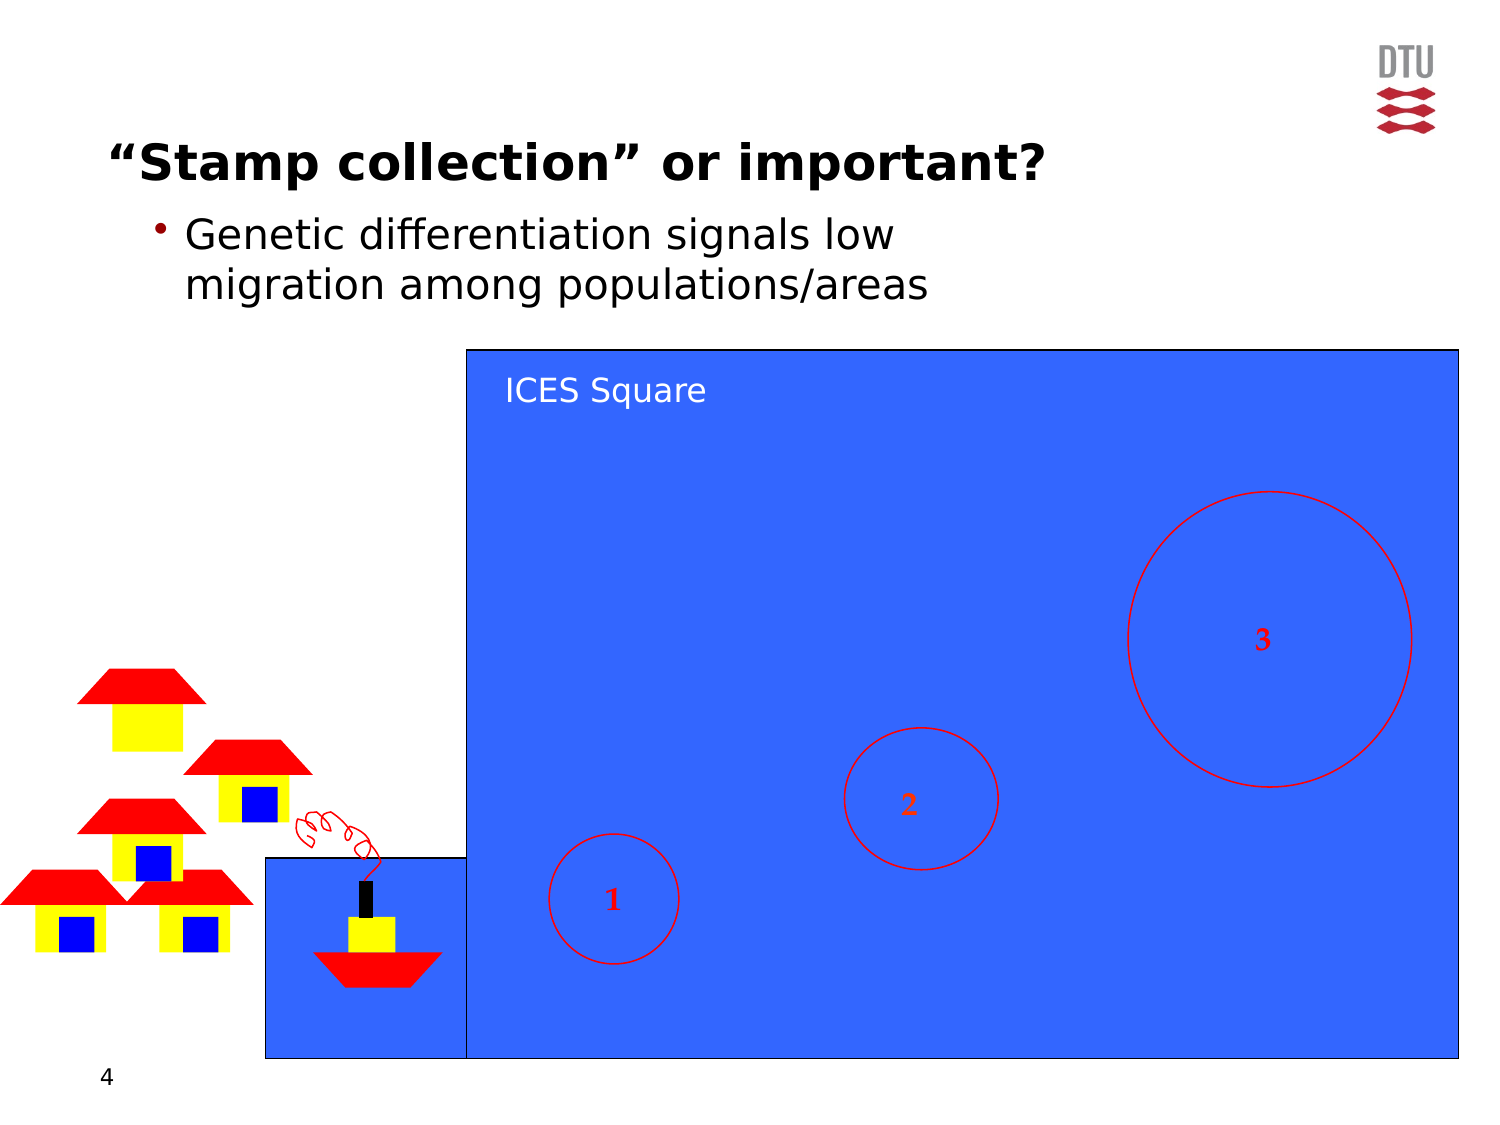

# “Stamp collection” or important?
Genetic differentiation signals low migration among populations/areas

ICES Square

3

2

1